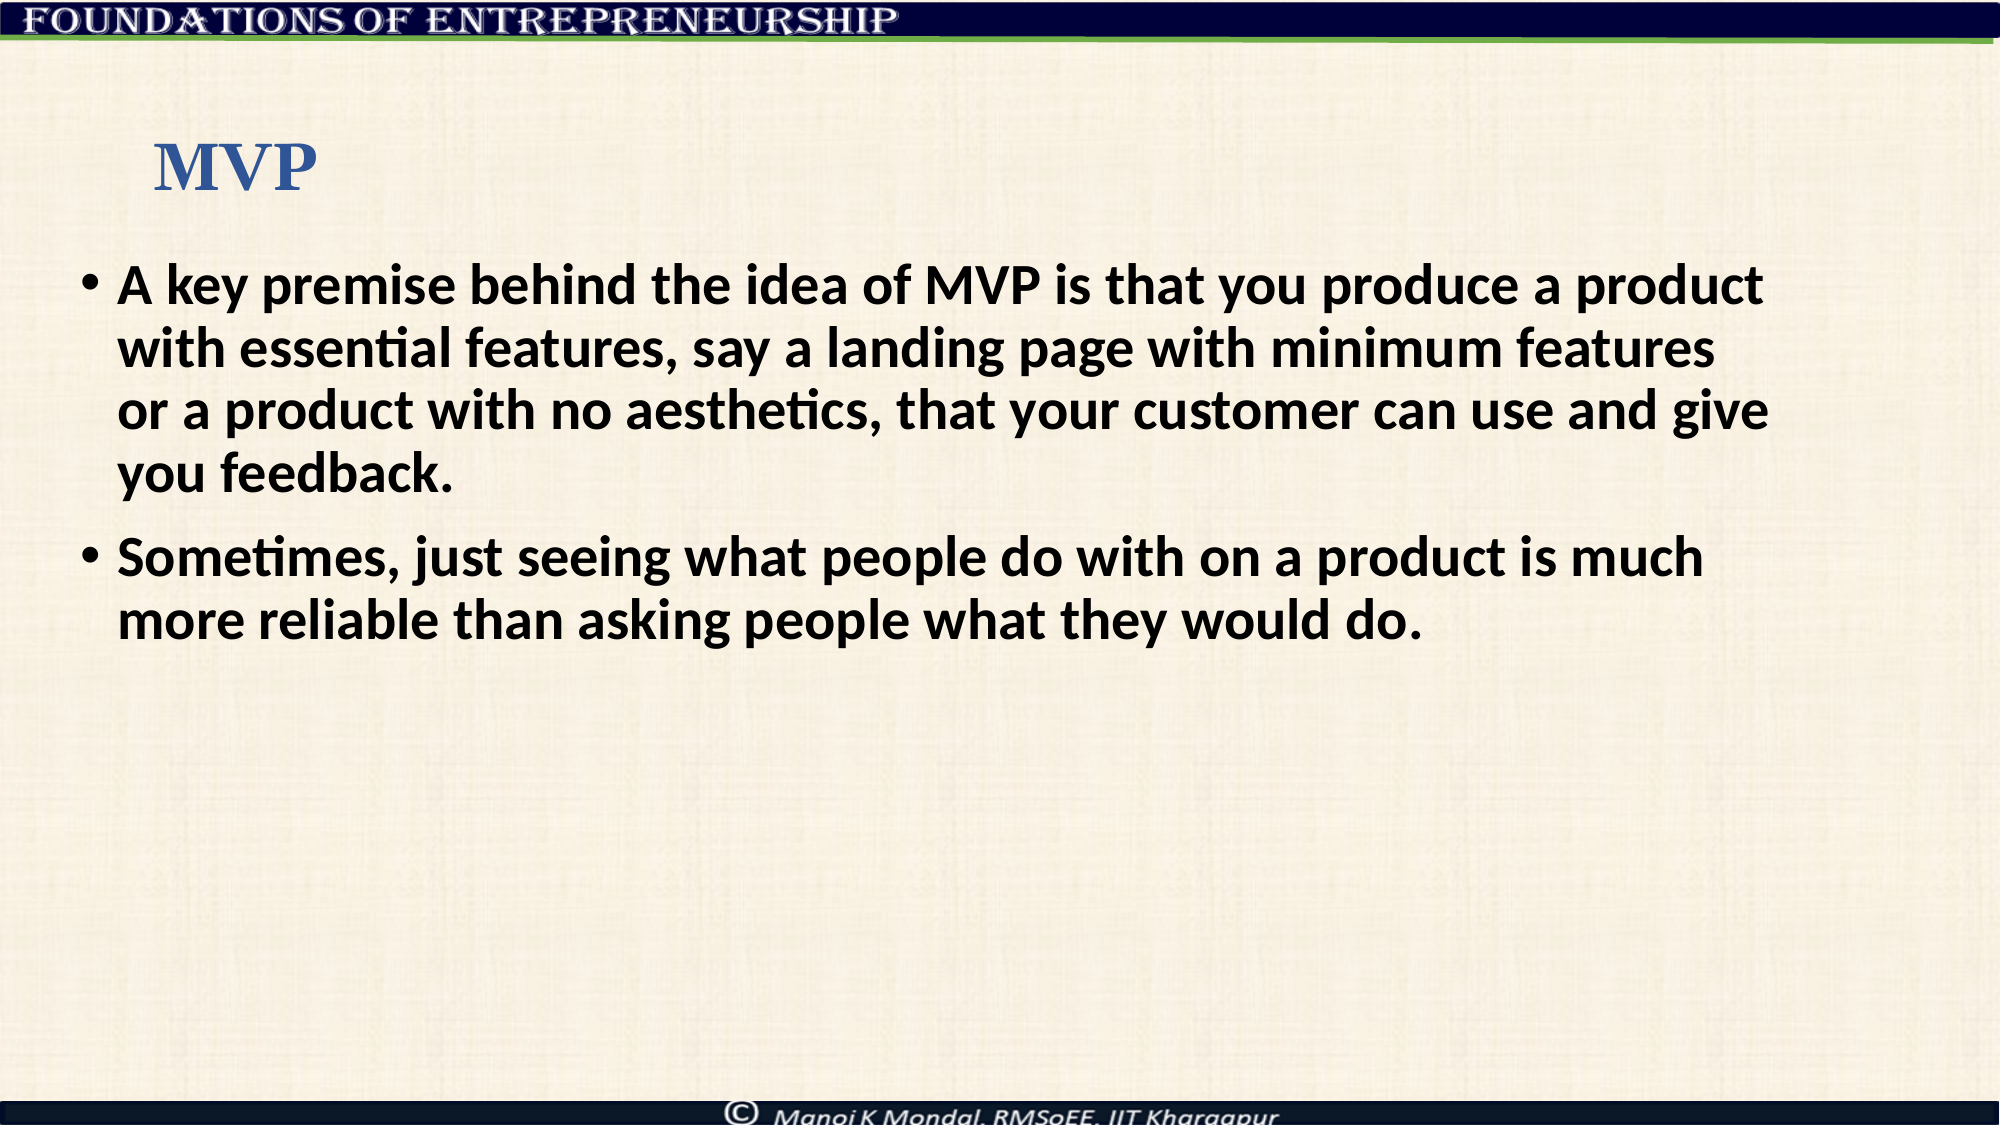

# MVP
A key premise behind the idea of MVP is that you produce a product with essential features, say a landing page with minimum features or a product with no aesthetics, that your customer can use and give you feedback.
Sometimes, just seeing what people do with on a product is much more reliable than asking people what they would do.